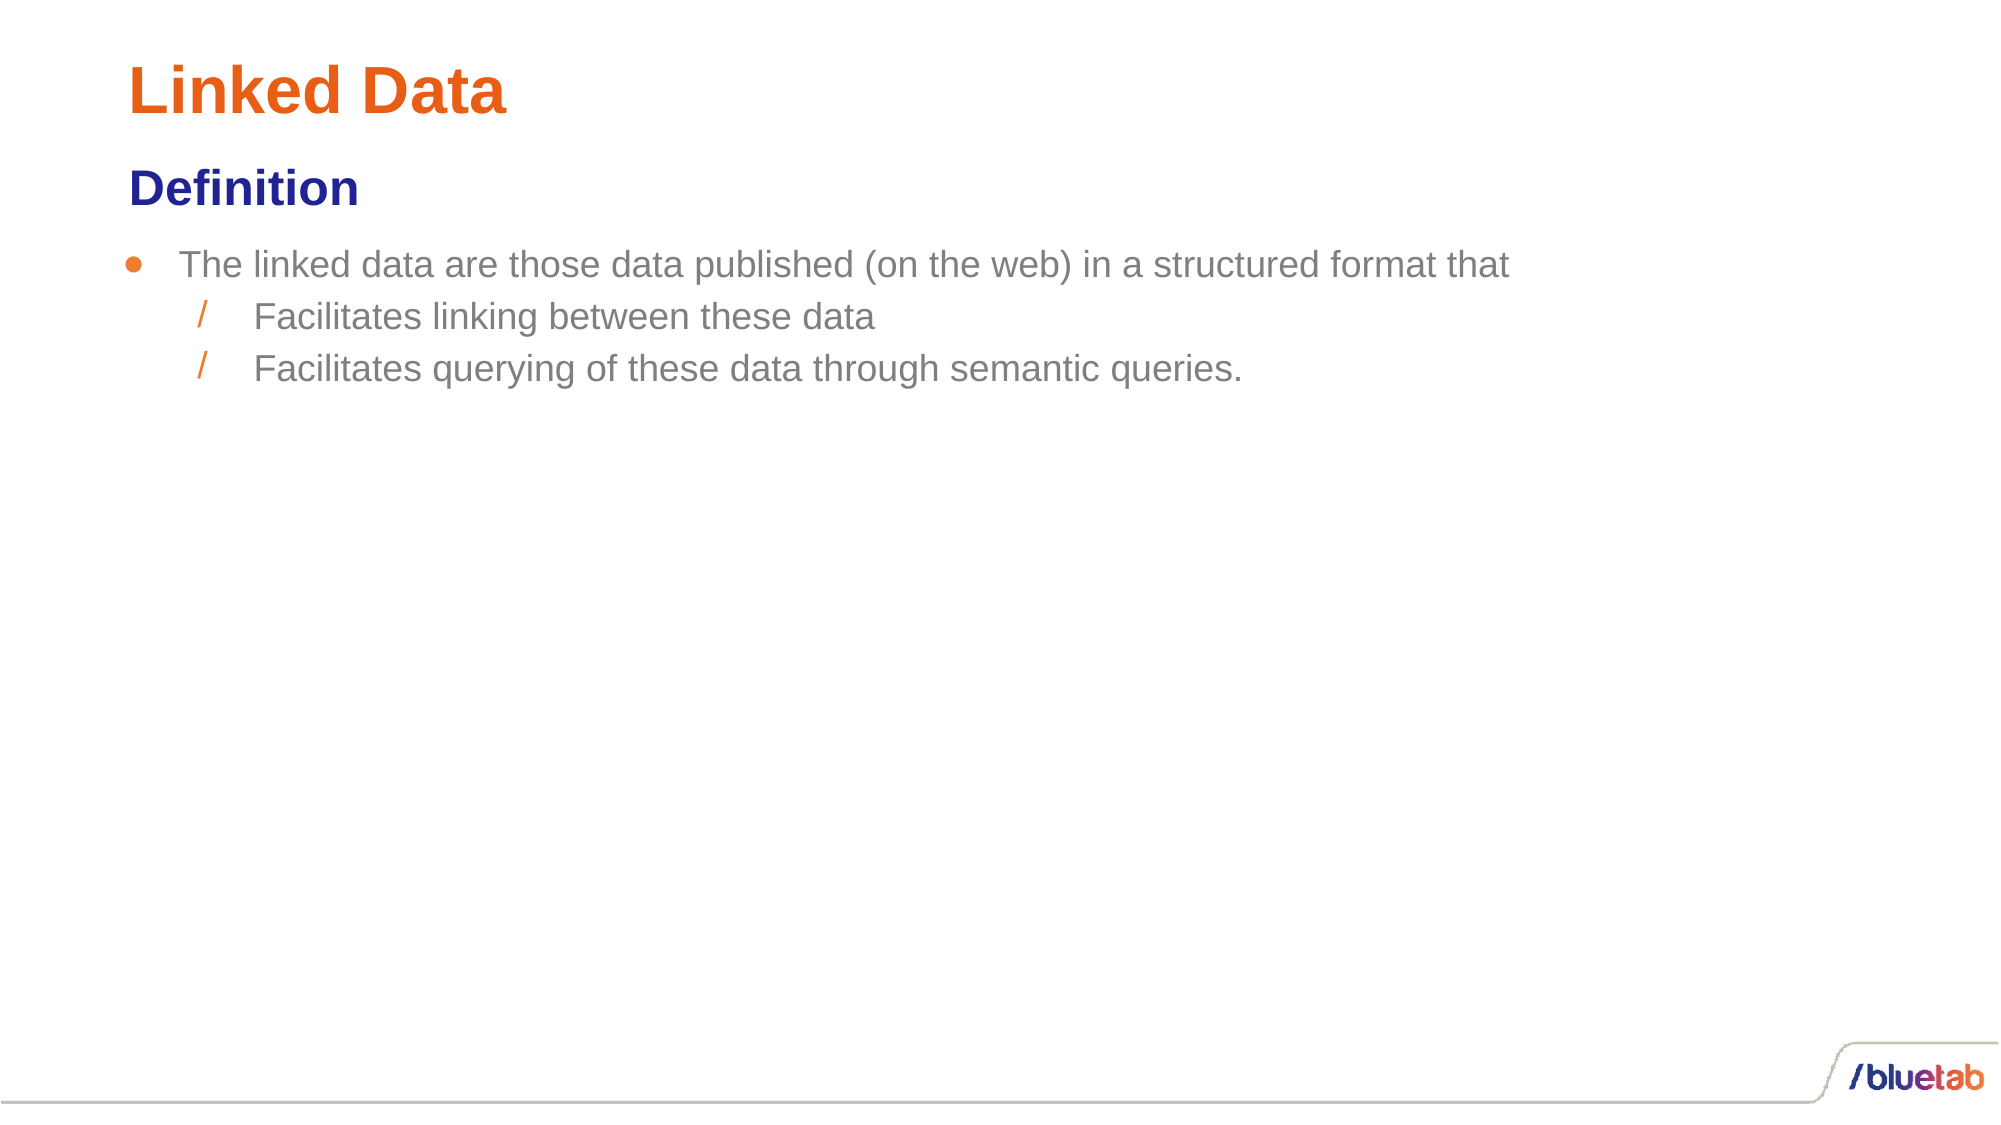

# Linked Data

Definition
The linked data are those data published (on the web) in a structured format that
Facilitates linking between these data
Facilitates querying of these data through semantic queries.